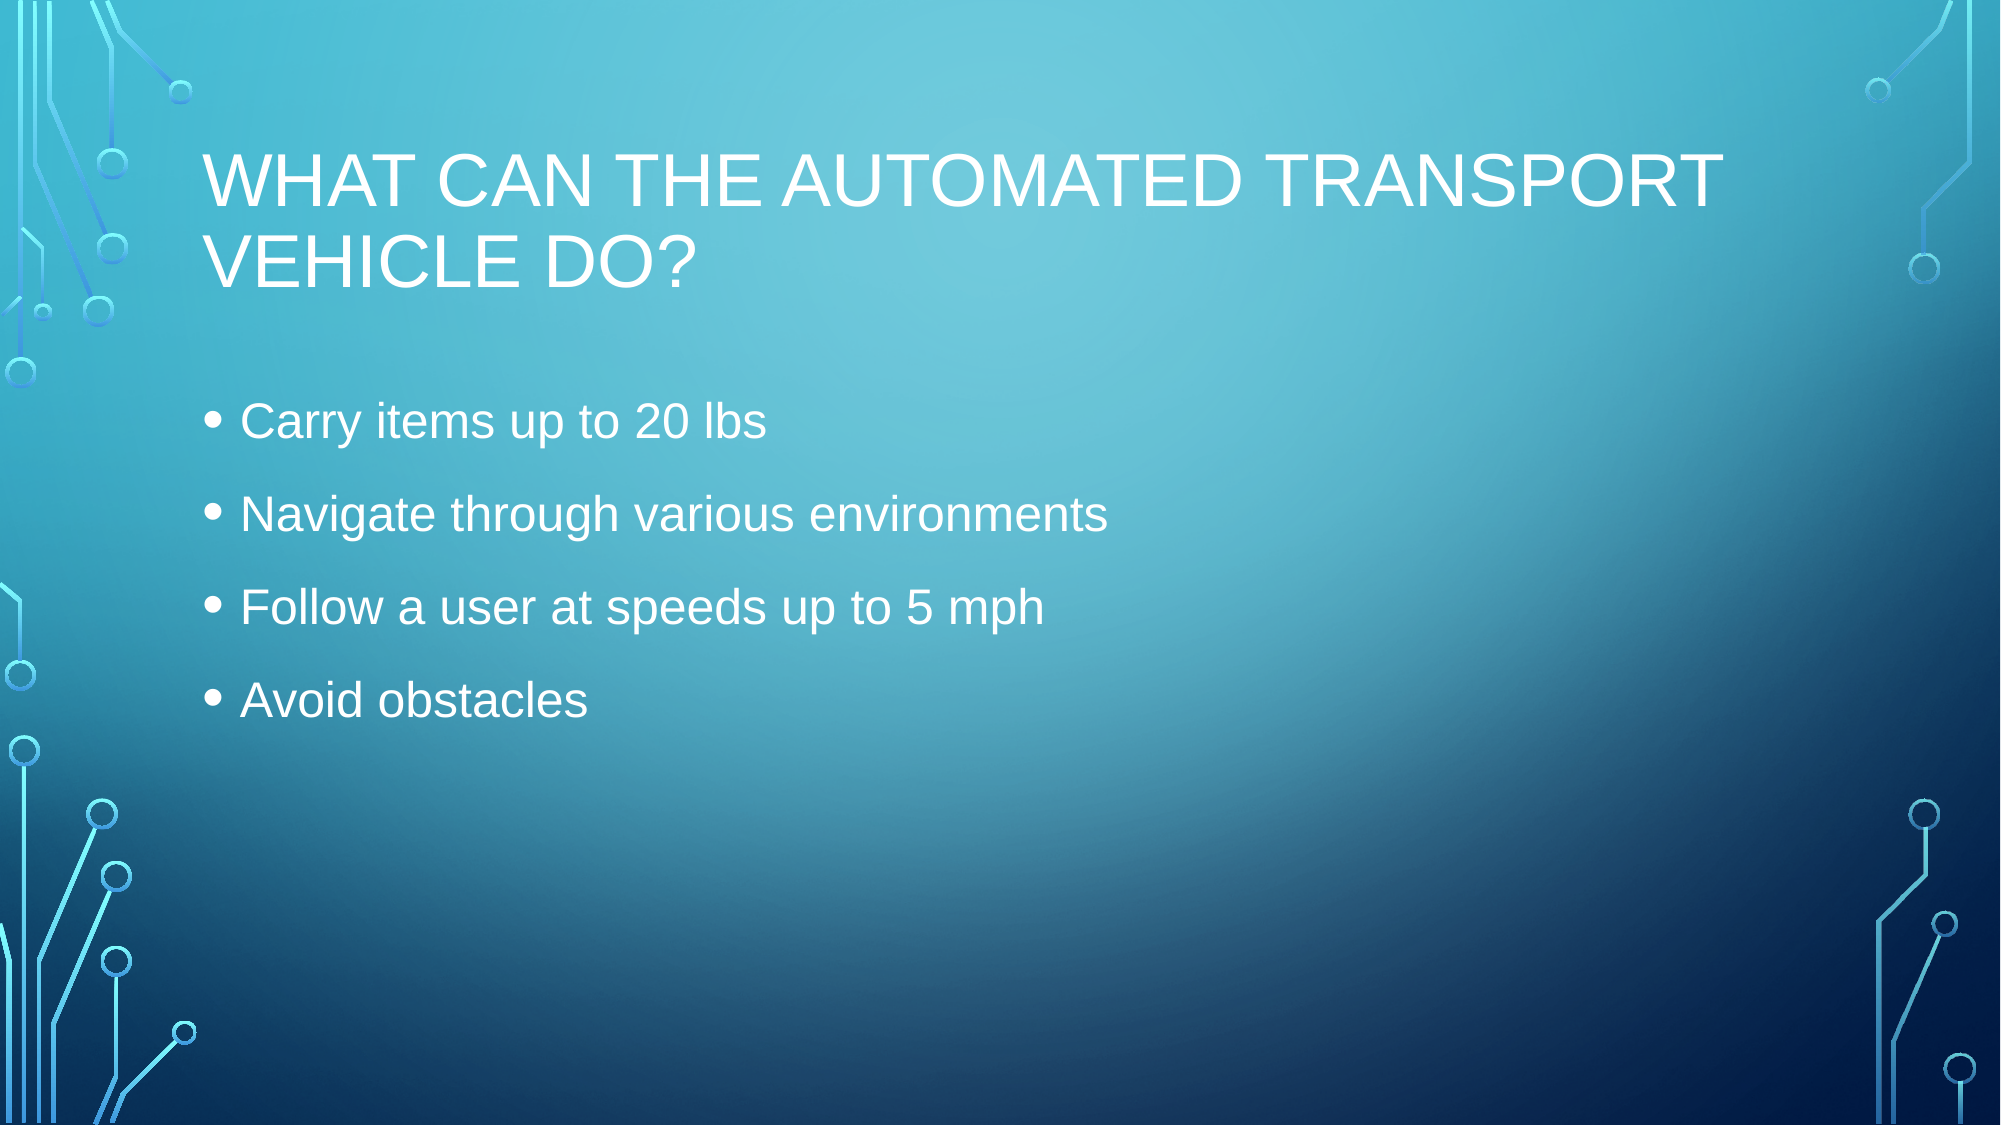

# What Can the Automated transport vehicle Do?
Carry items up to 20 lbs
Navigate through various environments
Follow a user at speeds up to 5 mph
Avoid obstacles